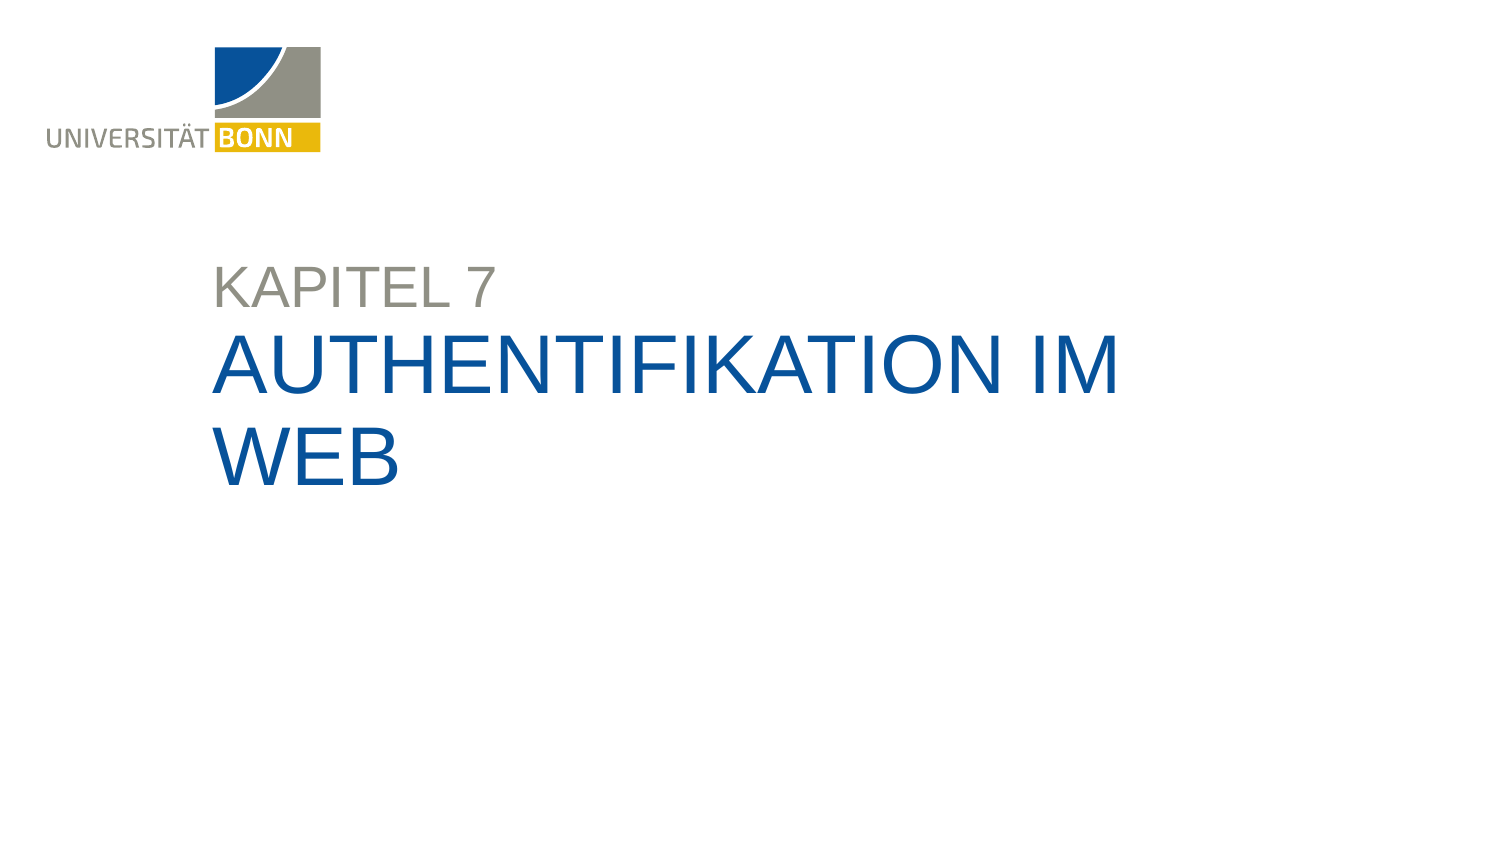

Kapitel 7
# Authentifikation im Web
12. Juli 2021
2
Matthias Wübbeling - Vorlesung Netzwerksicherheit - SoSe 2021